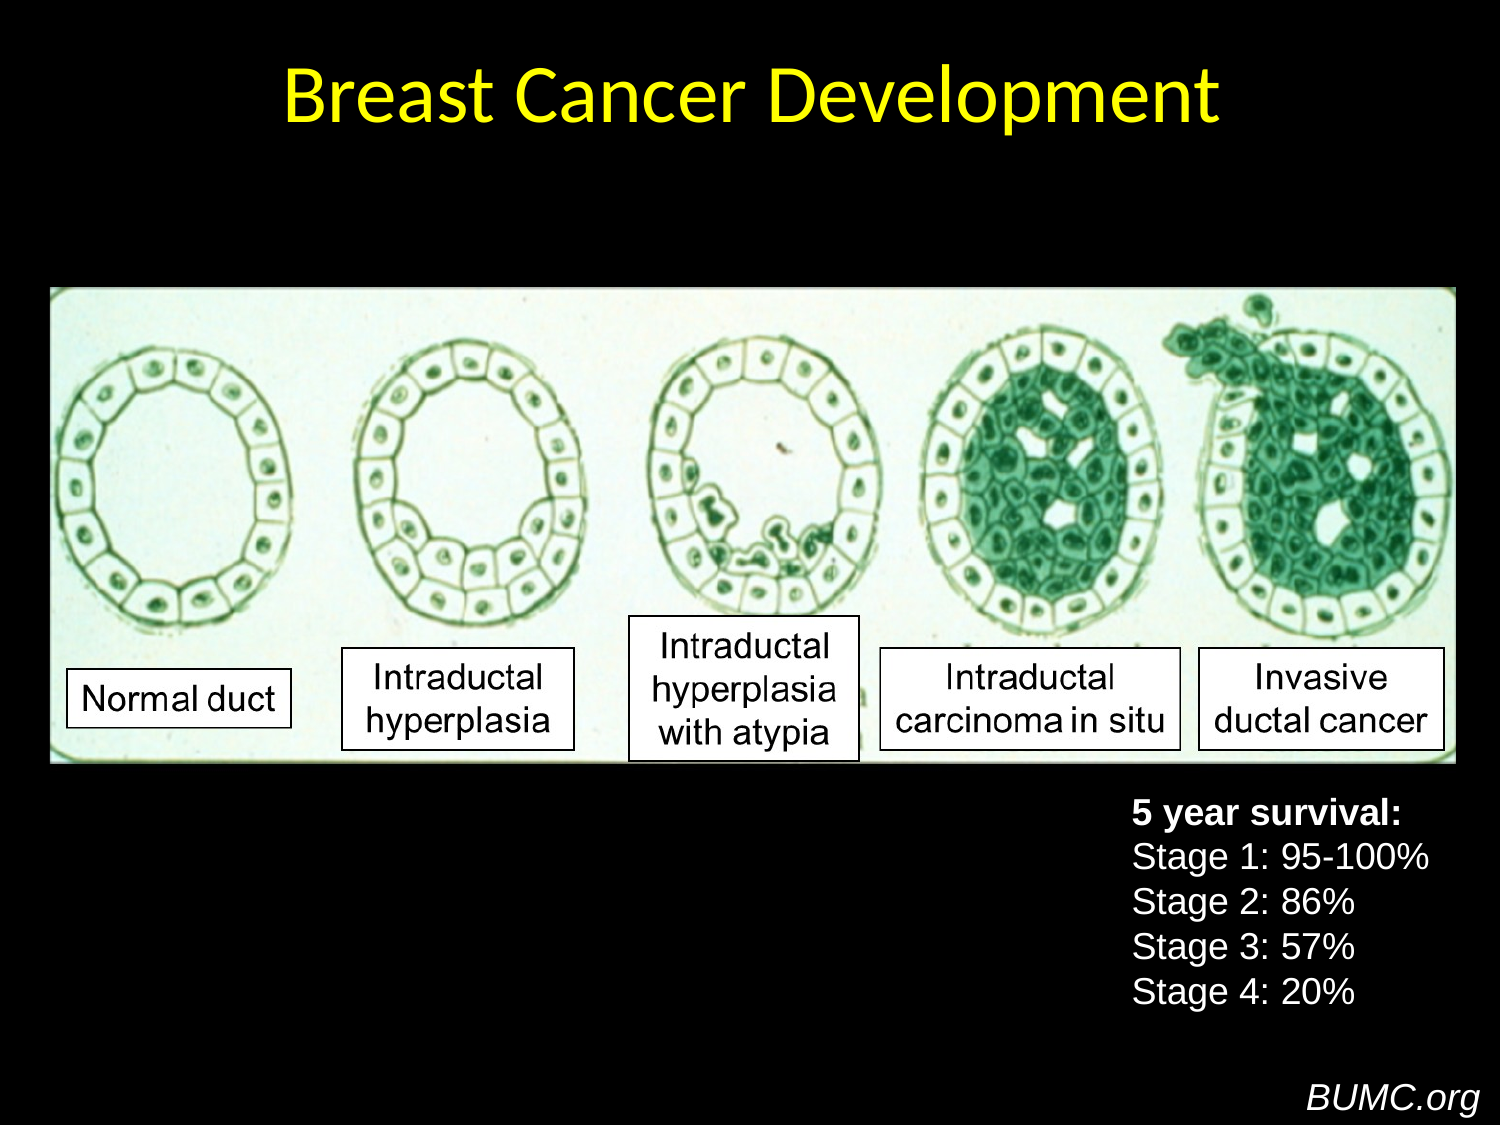

# Breast Cancer Development

5 year survival:
Stage 1: 95-100%
Stage 2: 86%
Stage 3: 57%
Stage 4: 20%

BUMC.org